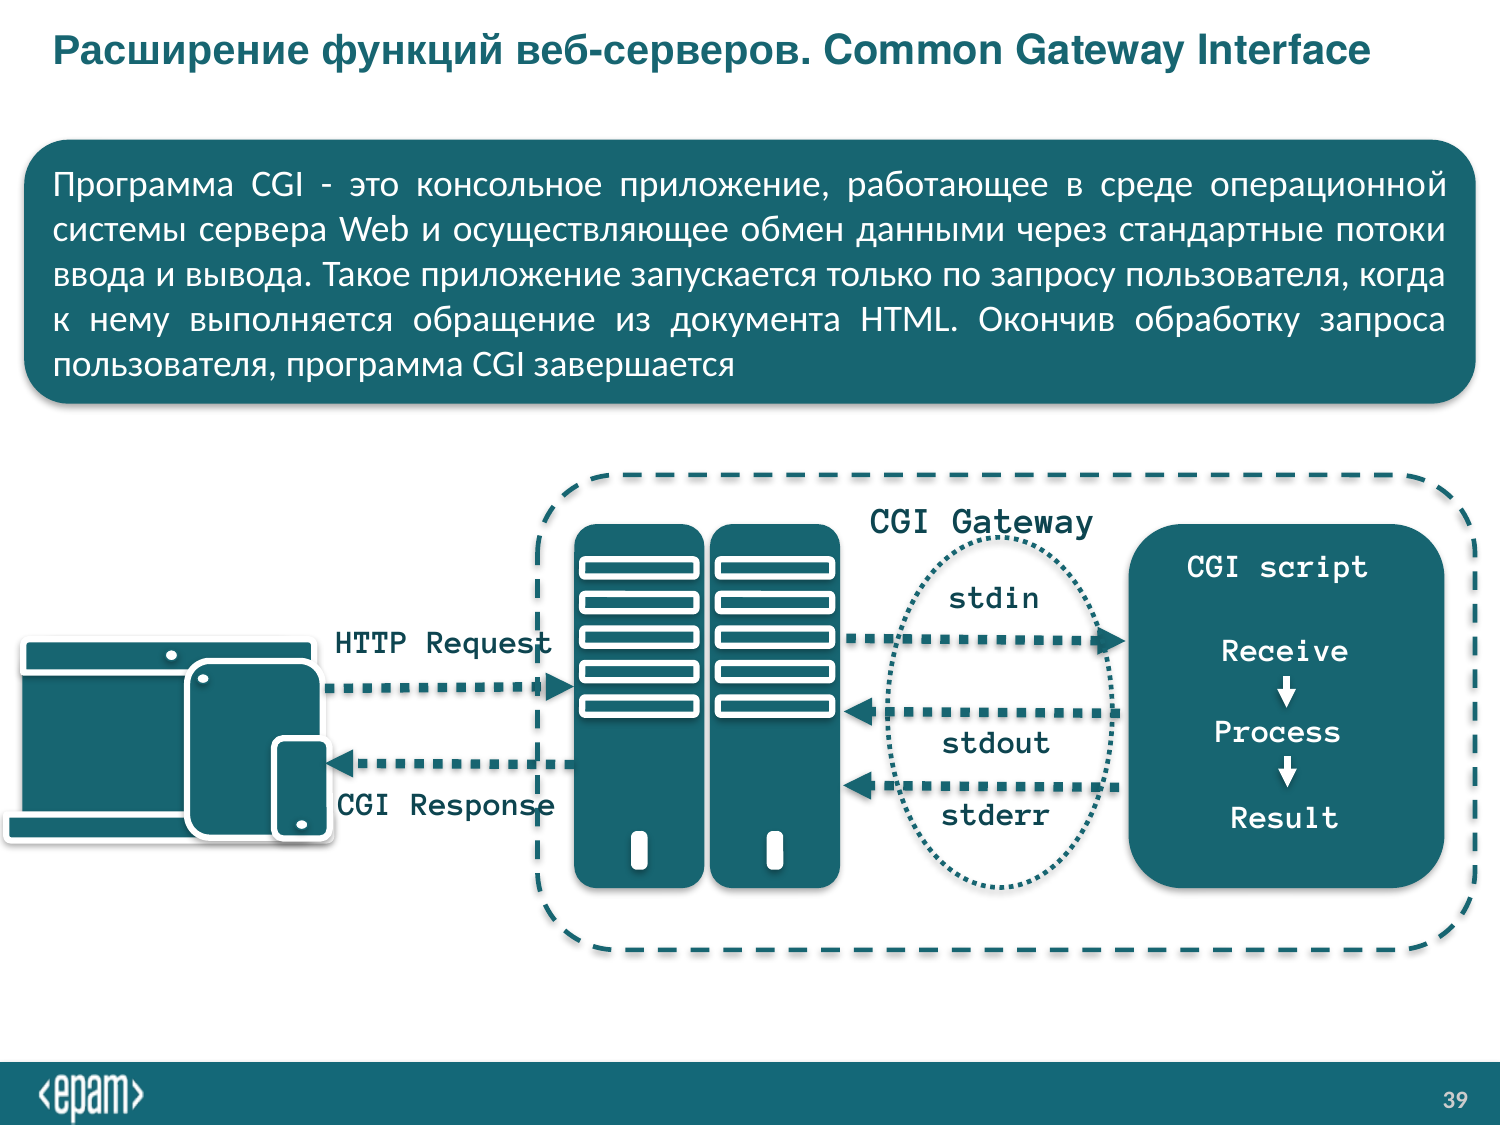

# Расширение функций веб-серверов. Common Gateway Interface
Программа CGI - это консольное приложение, работающее в среде операционной системы сервера Web и осуществляющее обмен данными через стандартные потоки ввода и вывода. Такое приложение запускается только по запросу пользователя, когда к нему выполняется обращение из документа HTML. Окончив обработку запроса пользователя, программа CGI завершается

CGI Gateway

CGI script
HTTP Request
Receive
Process
CGI Response
stderr
Result

stdin
stdout